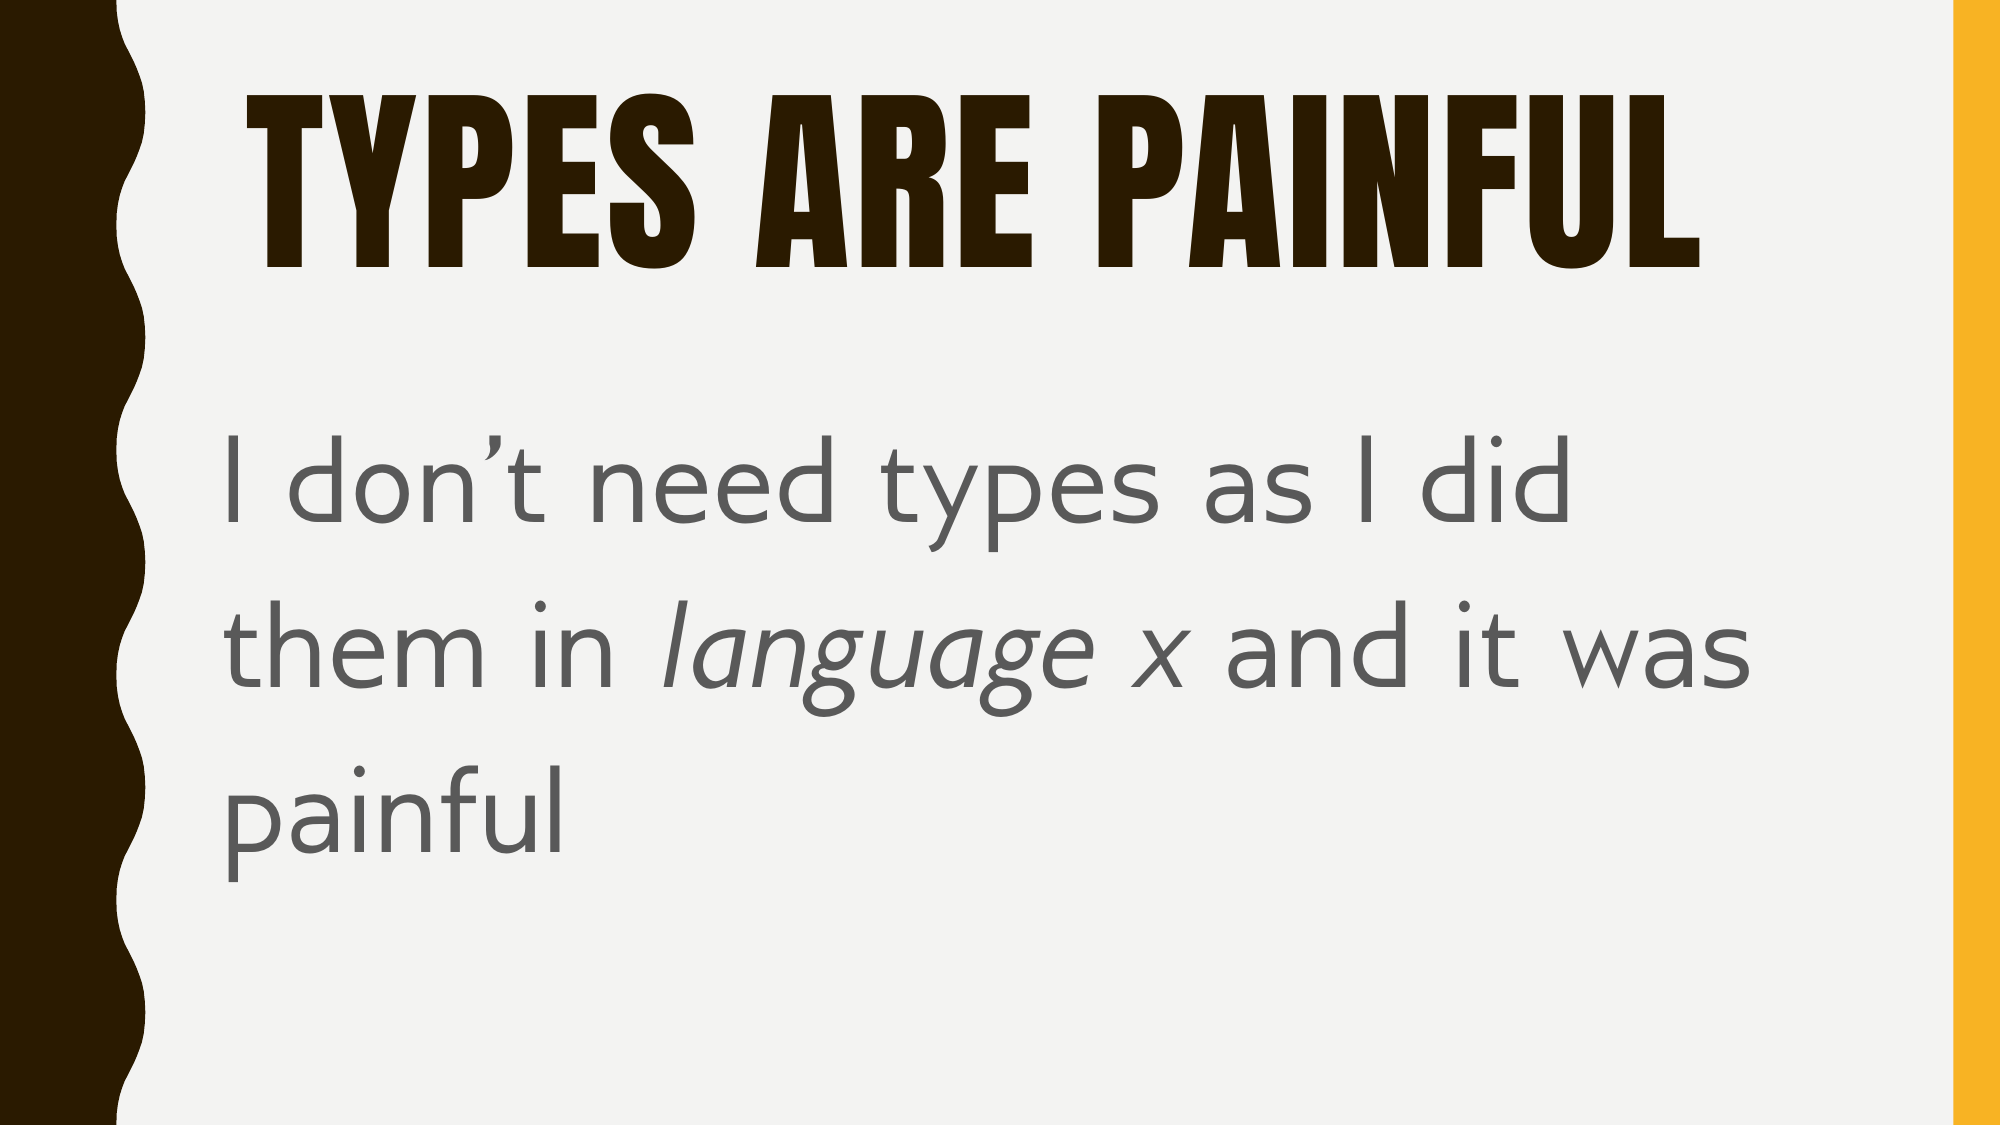

Types are painful
I don’t need types as I did them in language x and it was painful